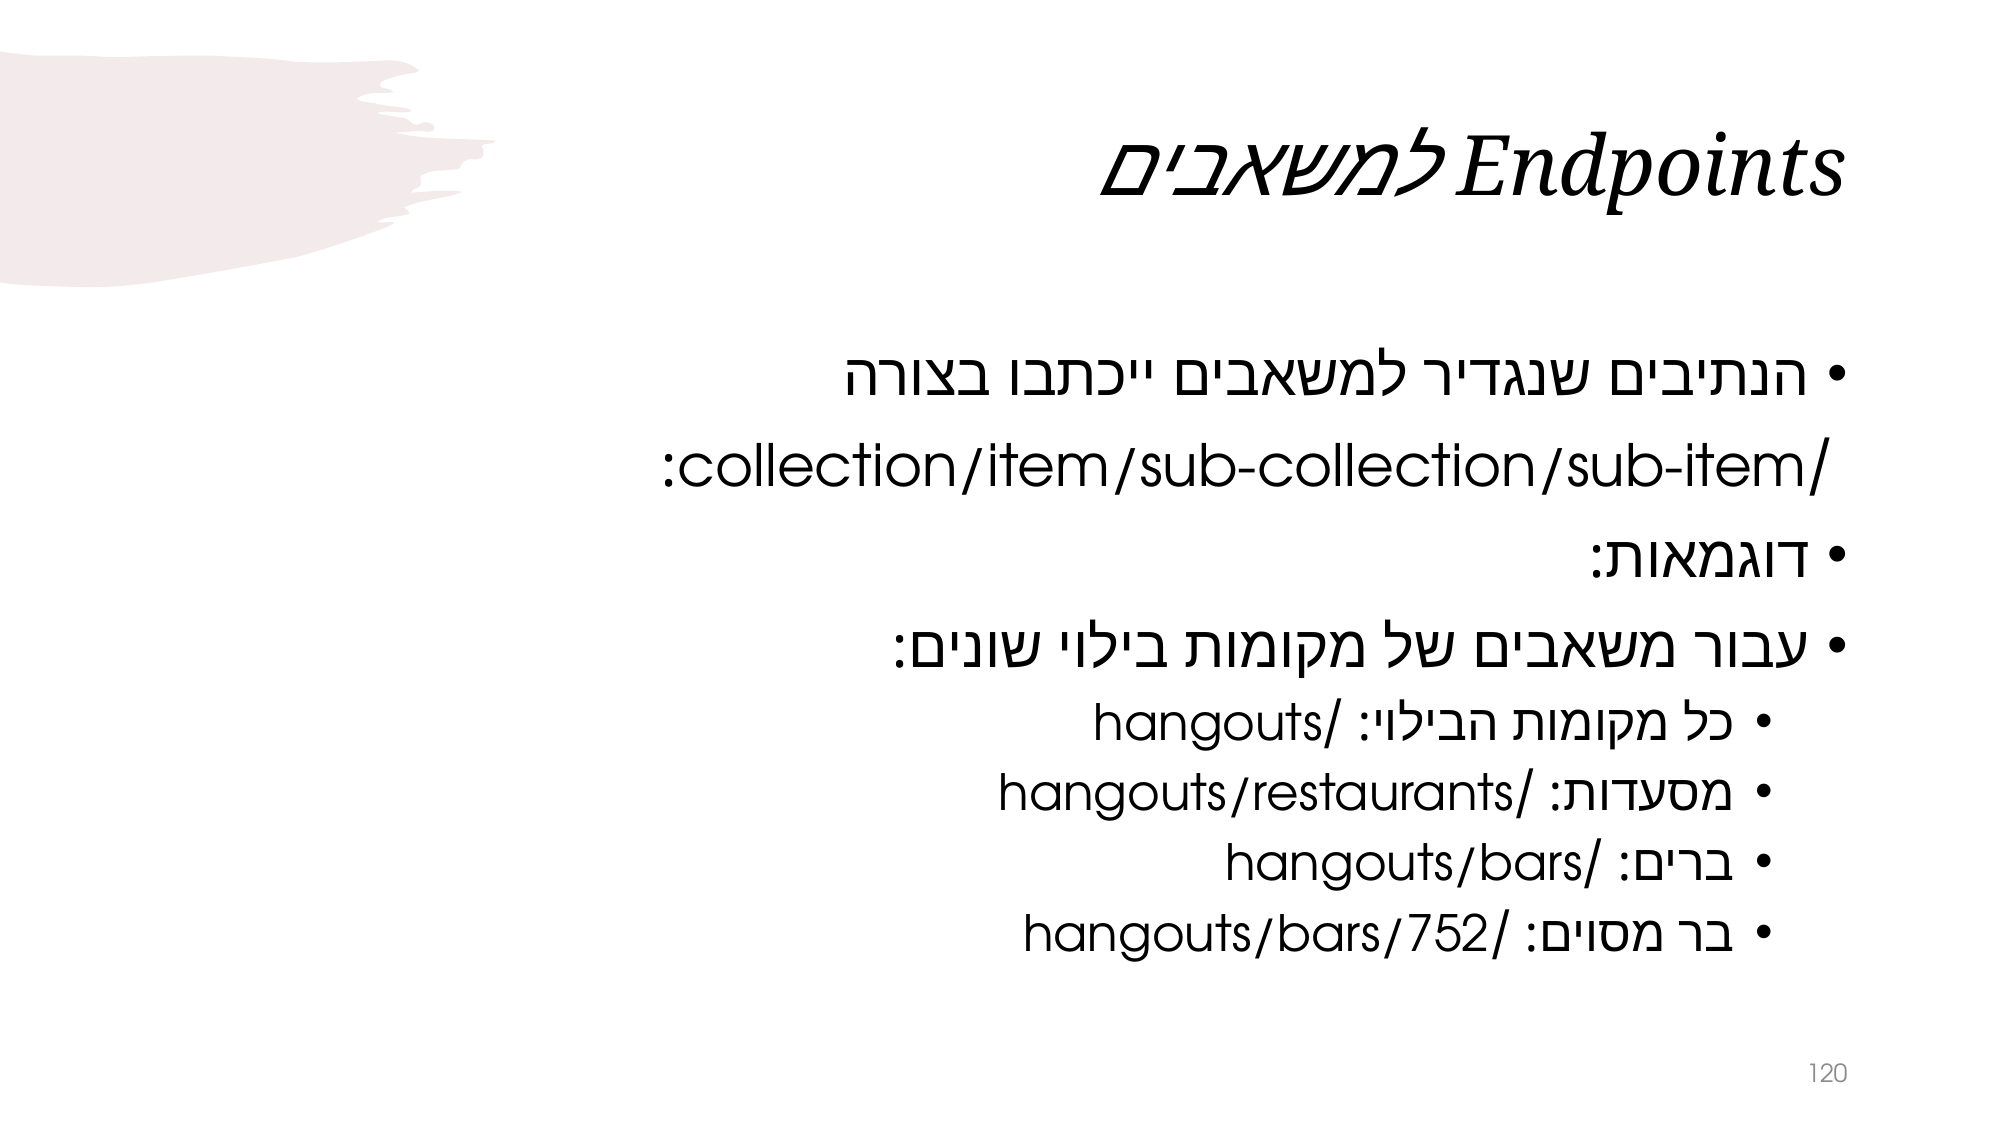

# Endpoints למשאבים
הנתיבים שנגדיר למשאבים ייכתבו בצורה
 /collection/item/sub-collection/sub-item:
דוגמאות:
עבור משאבים של מקומות בילוי שונים:
כל מקומות הבילוי: /hangouts
מסעדות: /hangouts/restaurants
ברים: /hangouts/bars
בר מסוים: /hangouts/bars/752

120